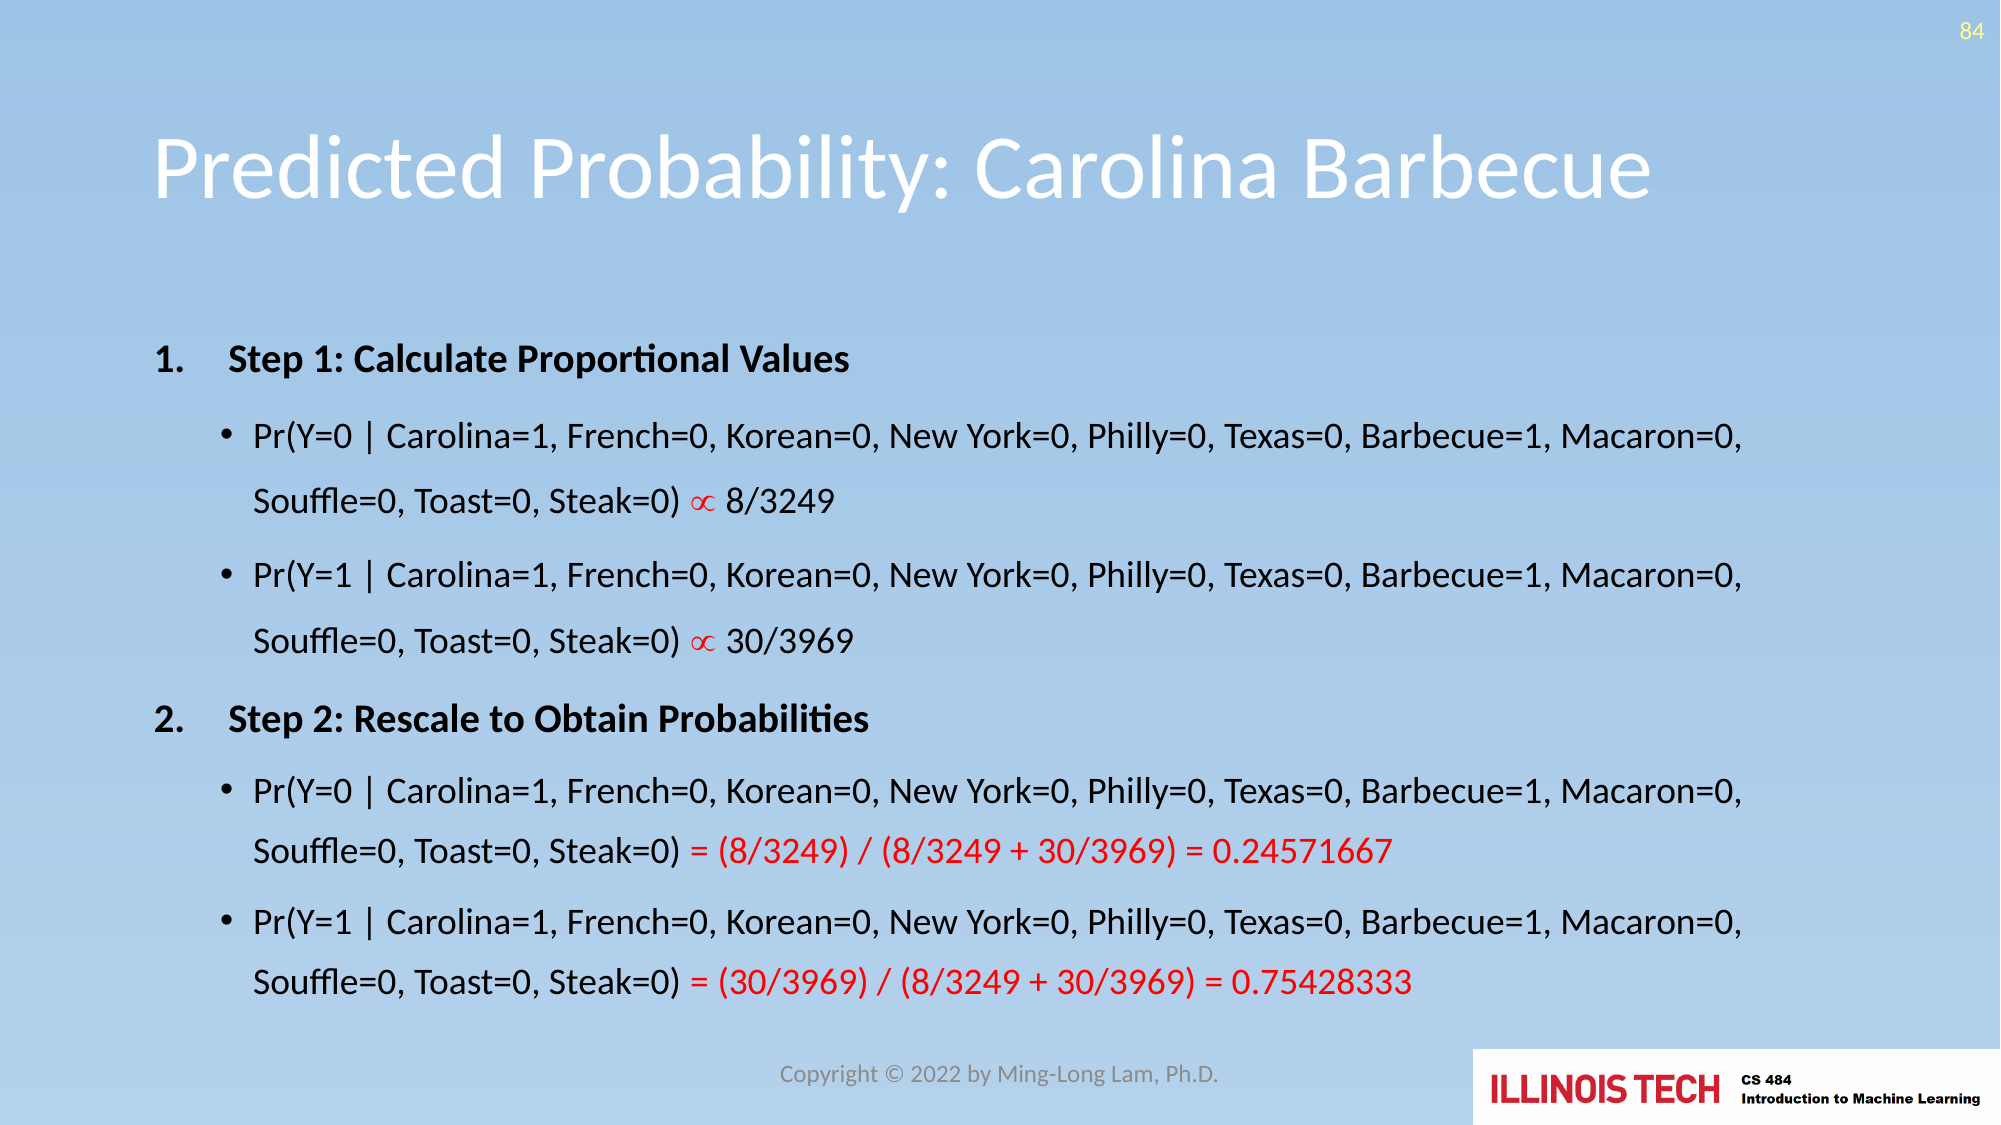

84
# Predicted Probability: Carolina Barbecue
Step 1: Calculate Proportional Values
Pr(Y=0 | Carolina=1, French=0, Korean=0, New York=0, Philly=0, Texas=0, Barbecue=1, Macaron=0, Souffle=0, Toast=0, Steak=0) ∝ 8/3249
Pr(Y=1 | Carolina=1, French=0, Korean=0, New York=0, Philly=0, Texas=0, Barbecue=1, Macaron=0, Souffle=0, Toast=0, Steak=0) ∝ 30/3969
Step 2: Rescale to Obtain Probabilities
Pr(Y=0 | Carolina=1, French=0, Korean=0, New York=0, Philly=0, Texas=0, Barbecue=1, Macaron=0, Souffle=0, Toast=0, Steak=0) = (8/3249) / (8/3249 + 30/3969) = 0.24571667
Pr(Y=1 | Carolina=1, French=0, Korean=0, New York=0, Philly=0, Texas=0, Barbecue=1, Macaron=0, Souffle=0, Toast=0, Steak=0) = (30/3969) / (8/3249 + 30/3969) = 0.75428333
Copyright © 2022 by Ming-Long Lam, Ph.D.